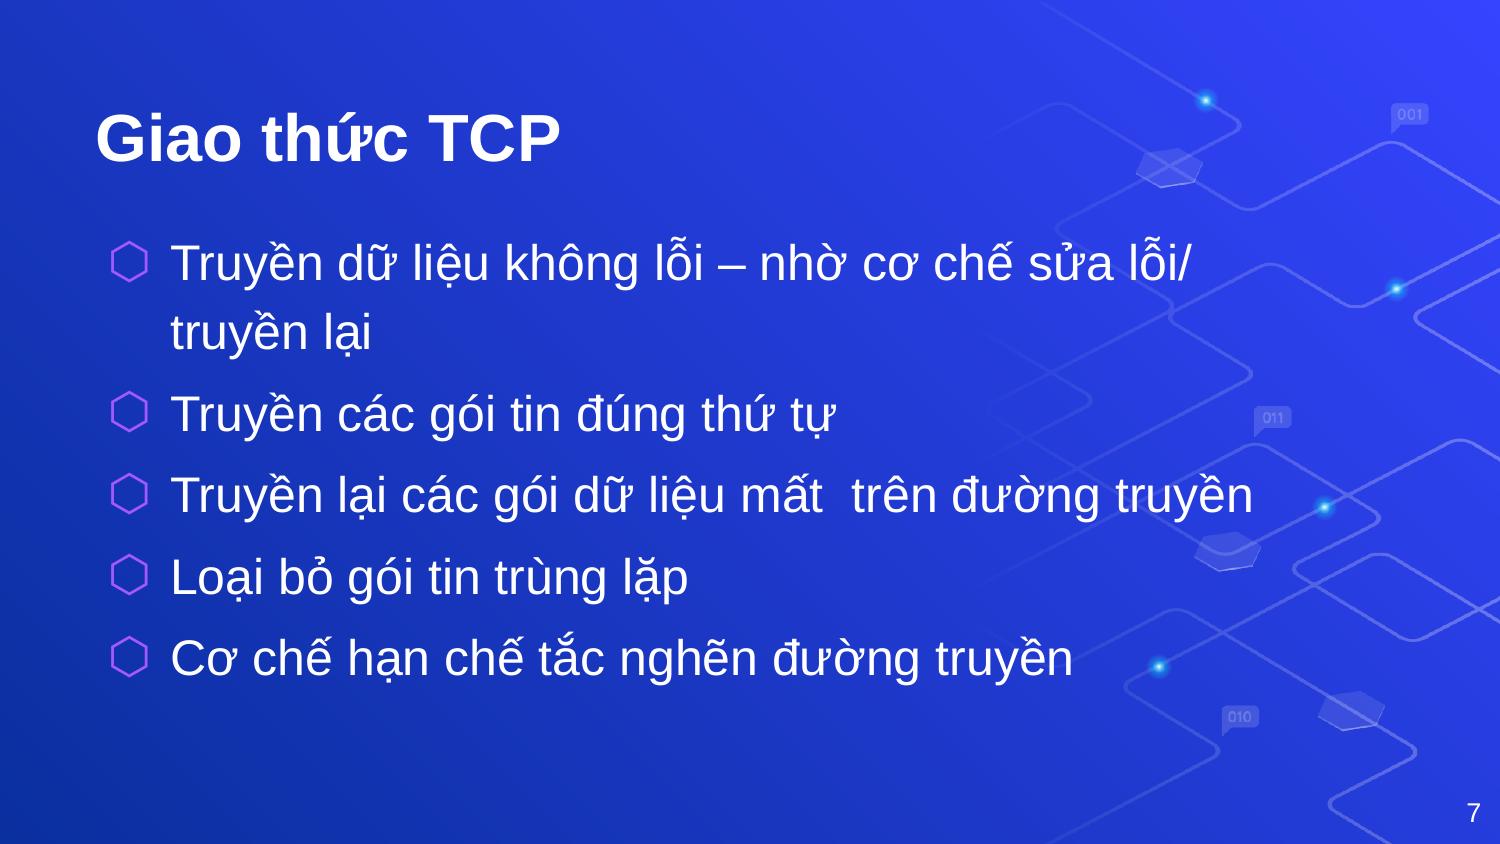

# Giao thức TCP
Truyền dữ liệu không lỗi – nhờ cơ chế sửa lỗi/ truyền lại
Truyền các gói tin đúng thứ tự
Truyền lại các gói dữ liệu mất  trên đường truyền
Loại bỏ gói tin trùng lặp
Cơ chế hạn chế tắc nghẽn đường truyền
7